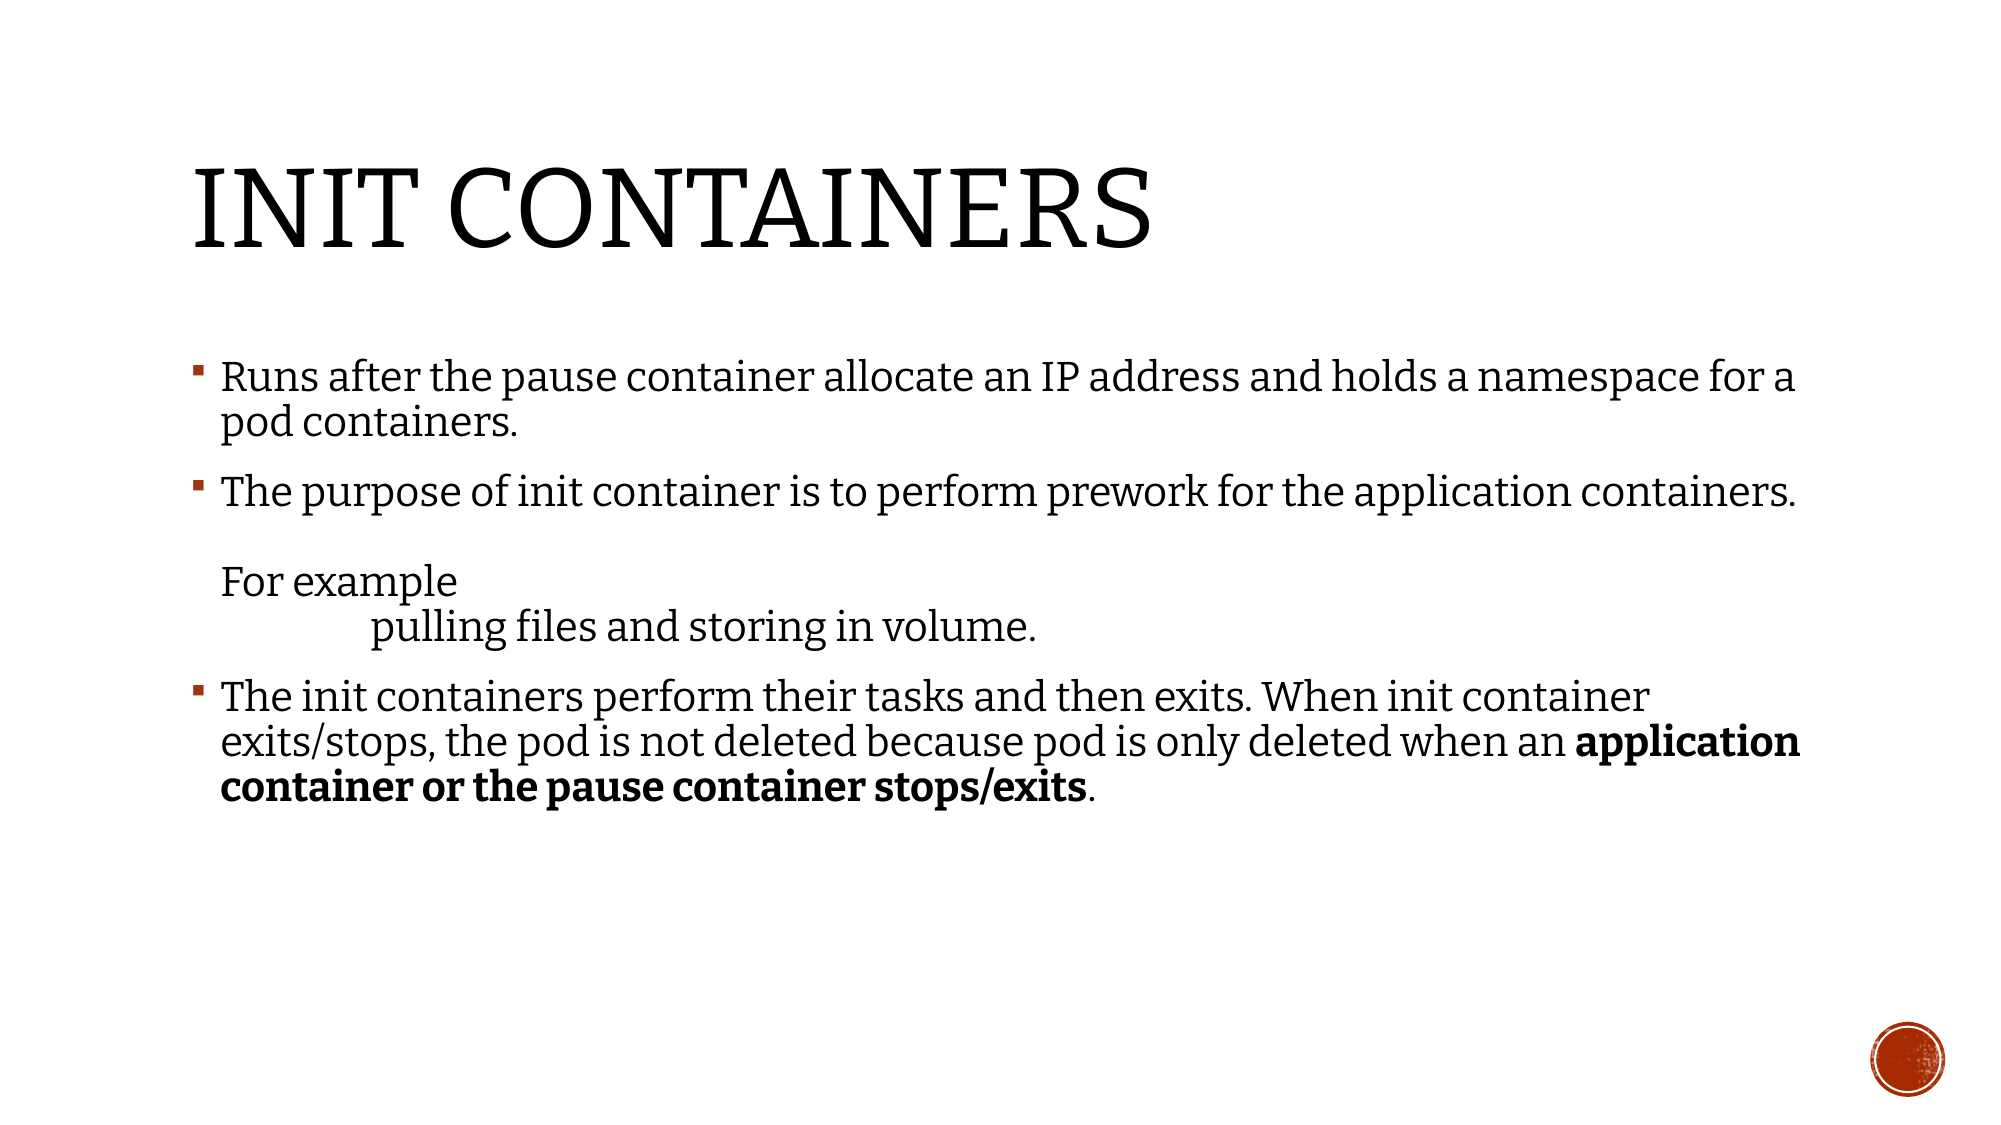

# Init containers
Runs after the pause container allocate an IP address and holds a namespace for a pod containers.
The purpose of init container is to perform prework for the application containers.
For example
	pulling files and storing in volume.
The init containers perform their tasks and then exits. When init container exits/stops, the pod is not deleted because pod is only deleted when an application container or the pause container stops/exits.